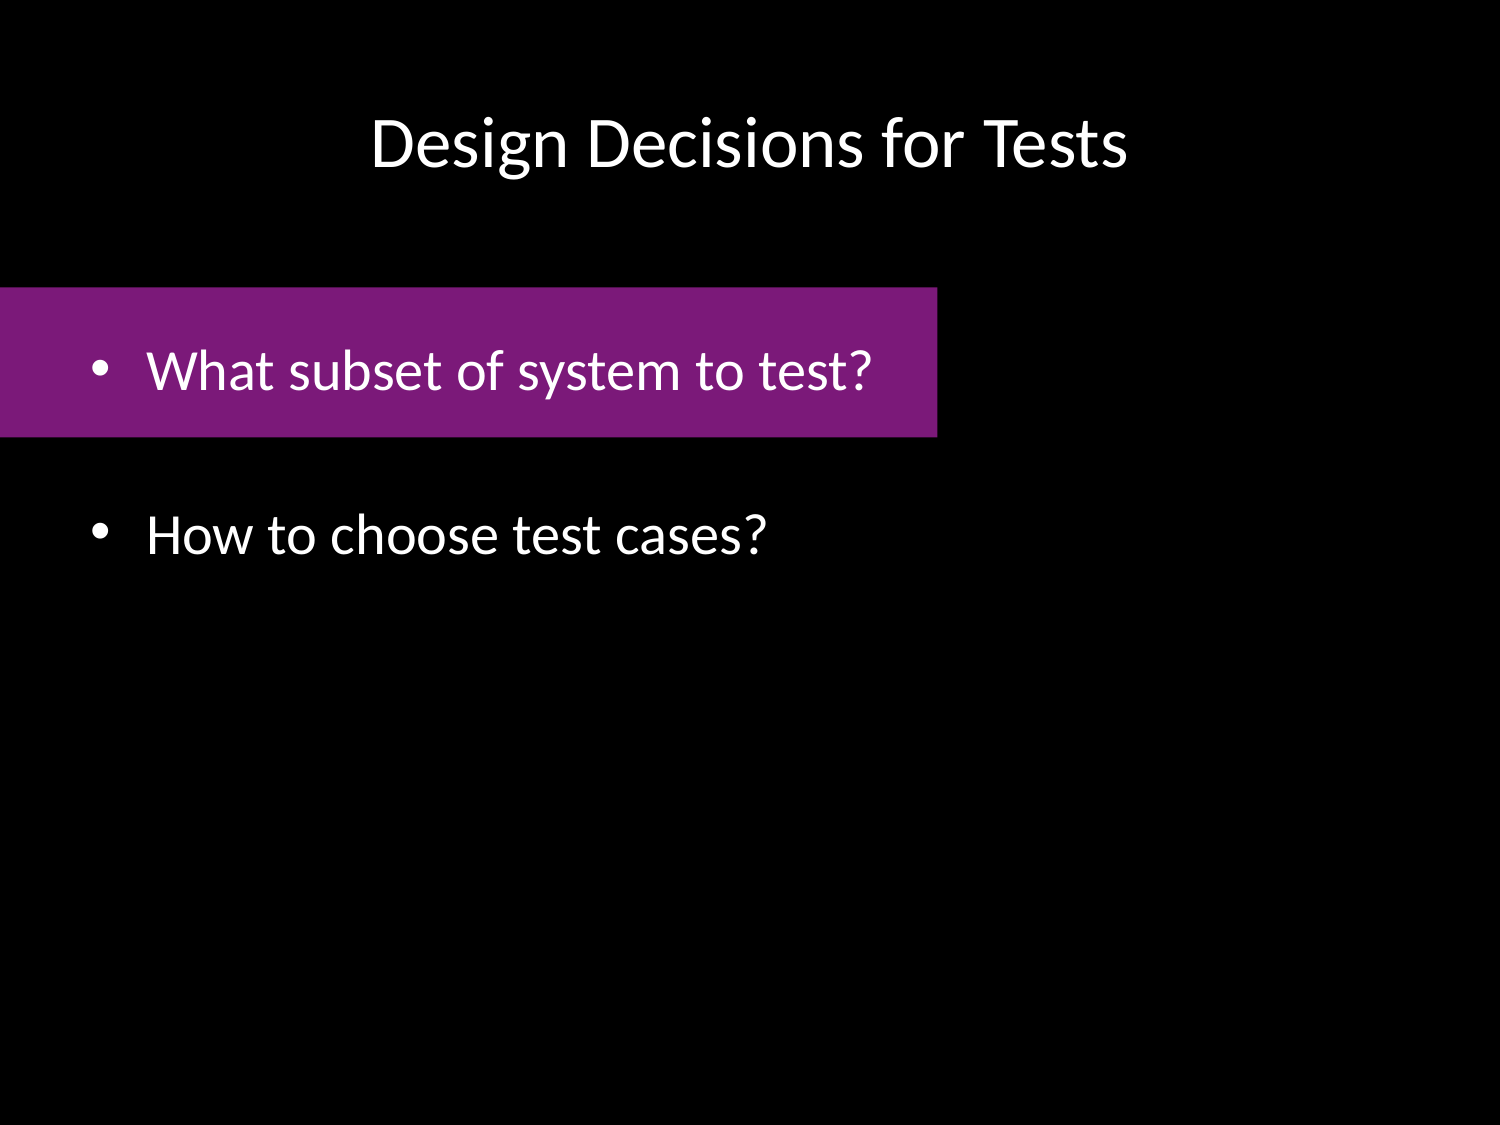

# Design Decisions for Tests

What subset of system to test?

How to choose test cases?